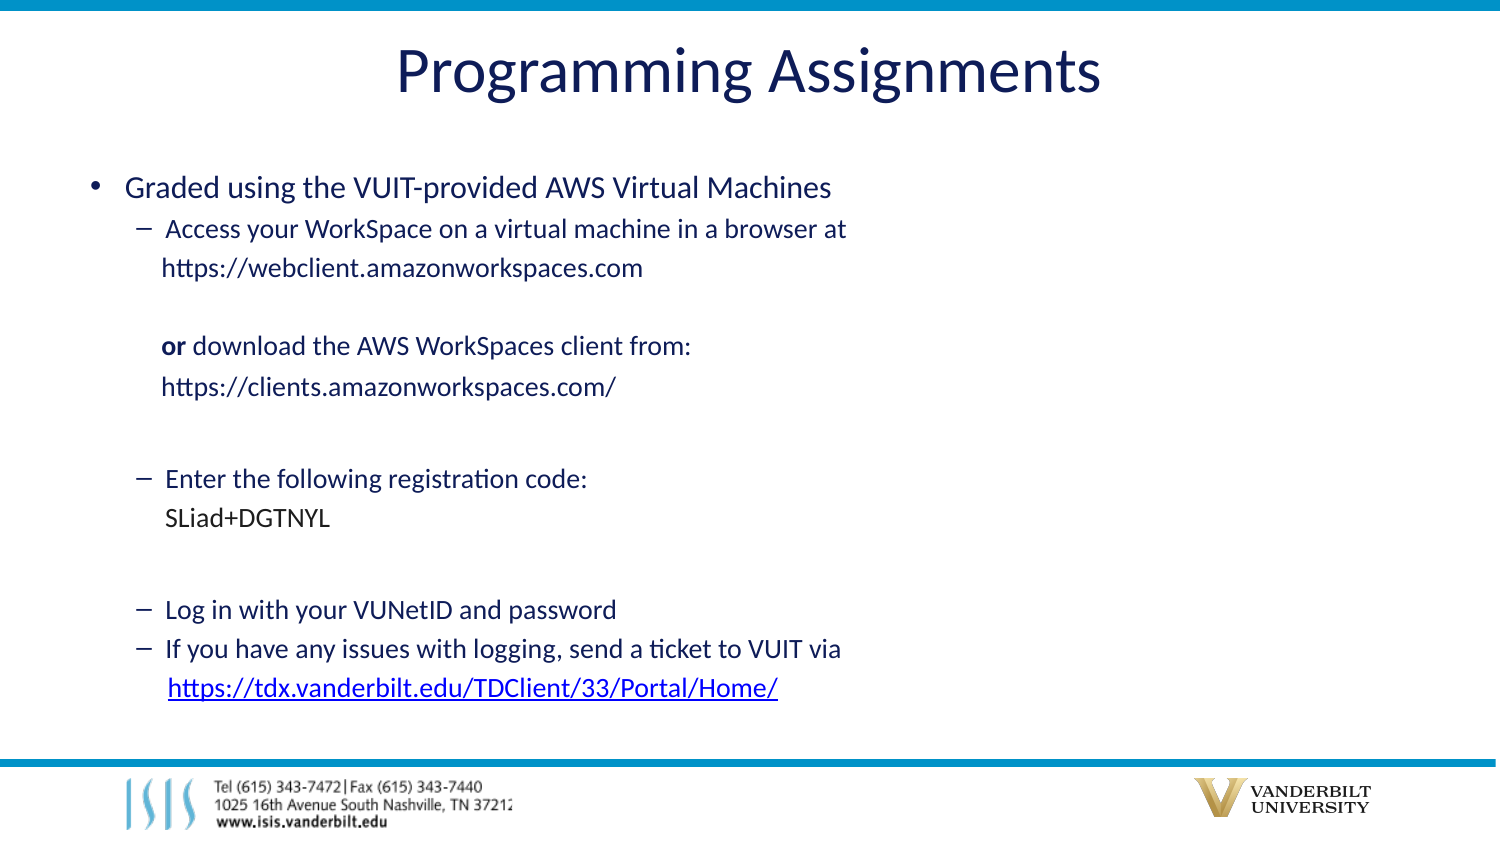

# Programming Assignments
Graded using the VUIT-provided AWS Virtual Machines
Access your WorkSpace on a virtual machine in a browser at
    https://webclient.amazonworkspaces.com

    or download the AWS WorkSpaces client from:
    https://clients.amazonworkspaces.com/

Enter the following registration code:
     SLiad+DGTNYL

Log in with your VUNetID and password
If you have any issues with logging, send a ticket to VUIT via
     https://tdx.vanderbilt.edu/TDClient/33/Portal/Home/